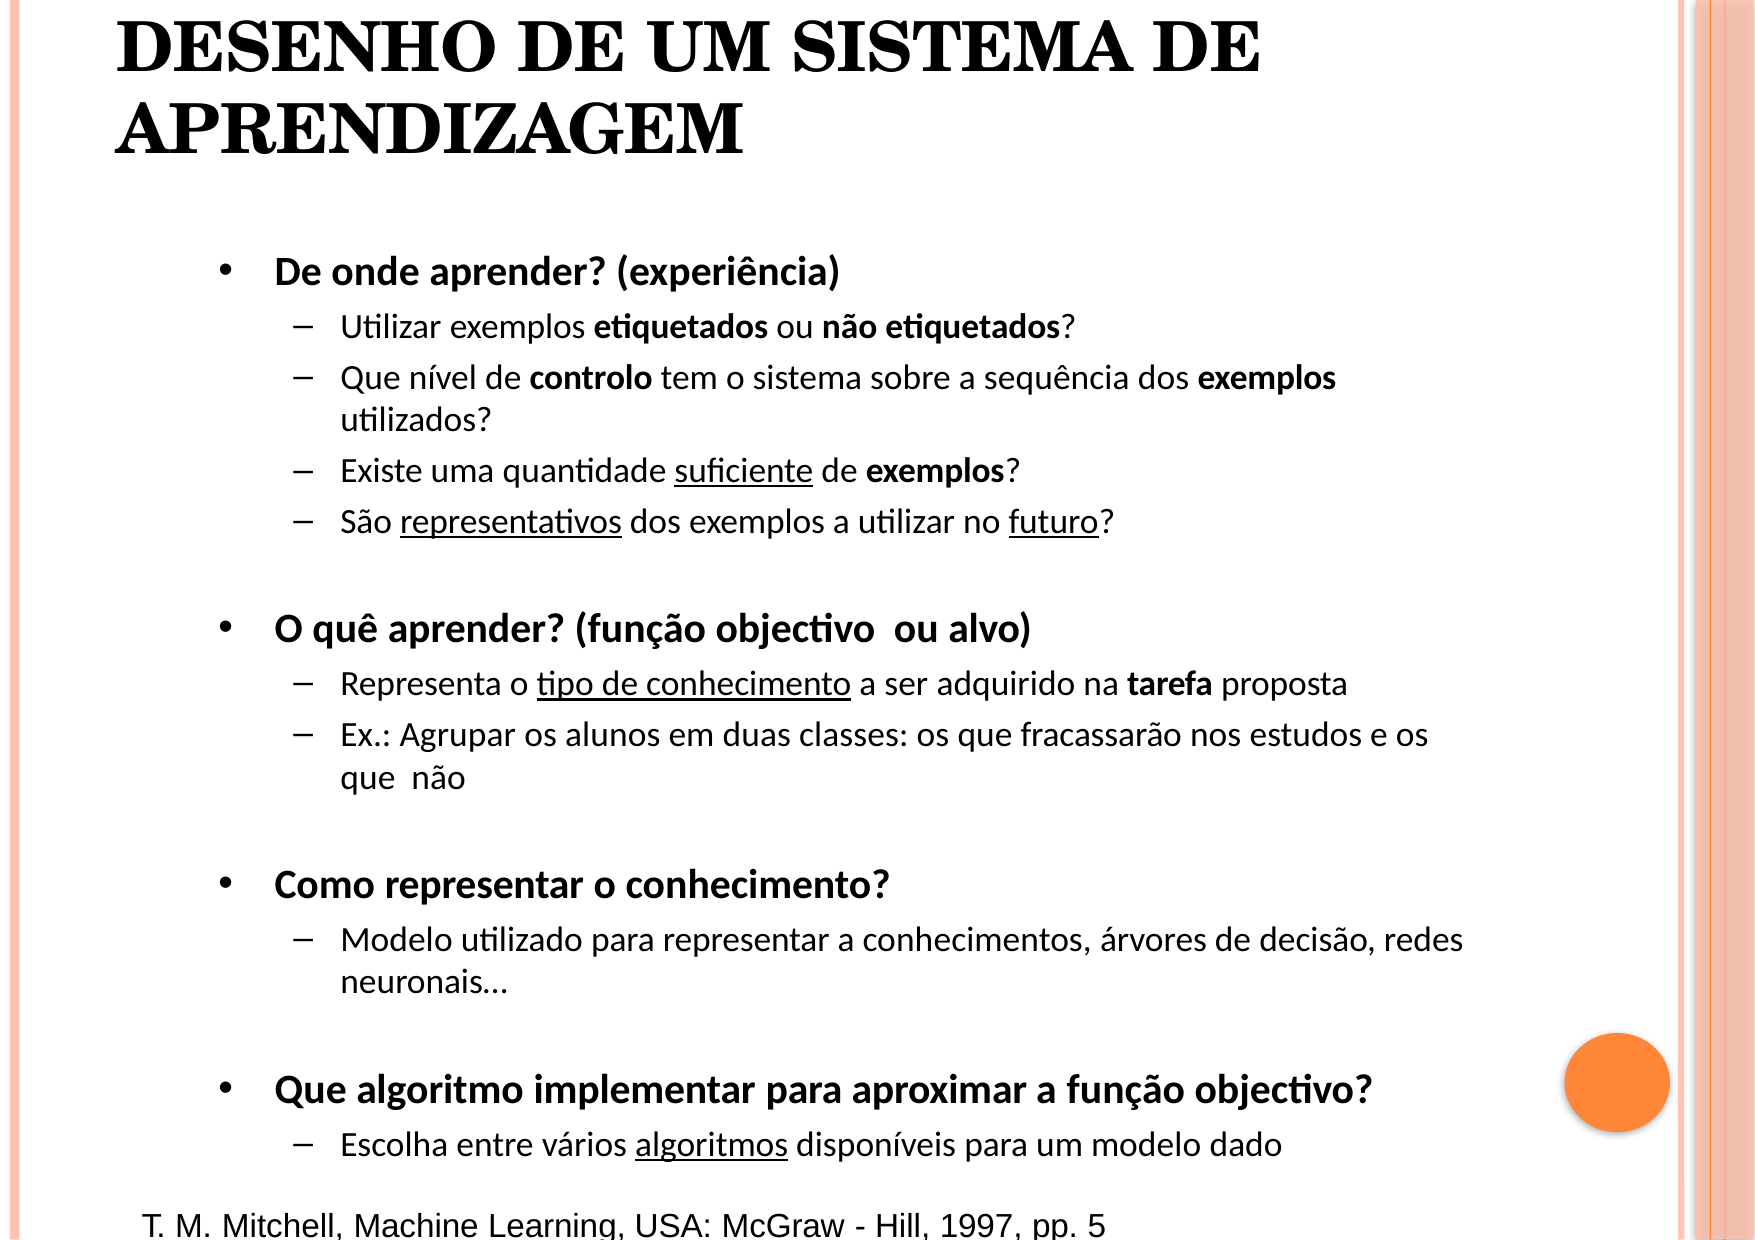

# Desenho de um sistema de aprendizagem
De onde aprender? (experiência)
Utilizar exemplos etiquetados ou não etiquetados?
Que nível de controlo tem o sistema sobre a sequência dos exemplos utilizados?
Existe uma quantidade suficiente de exemplos?
São representativos dos exemplos a utilizar no futuro?

O quê aprender? (função objectivo ou alvo)
Representa o tipo de conhecimento a ser adquirido na tarefa proposta
Ex.: Agrupar os alunos em duas classes: os que fracassarão nos estudos e os que  não

Como representar o conhecimento?
Modelo utilizado para representar a conhecimentos, árvores de decisão, redes neuronais…

Que algoritmo implementar para aproximar a função objectivo?
Escolha entre vários algoritmos disponíveis para um modelo dado

T. M. Mitchell, Machine Learning, USA: McGraw - Hill, 1997, pp. 5